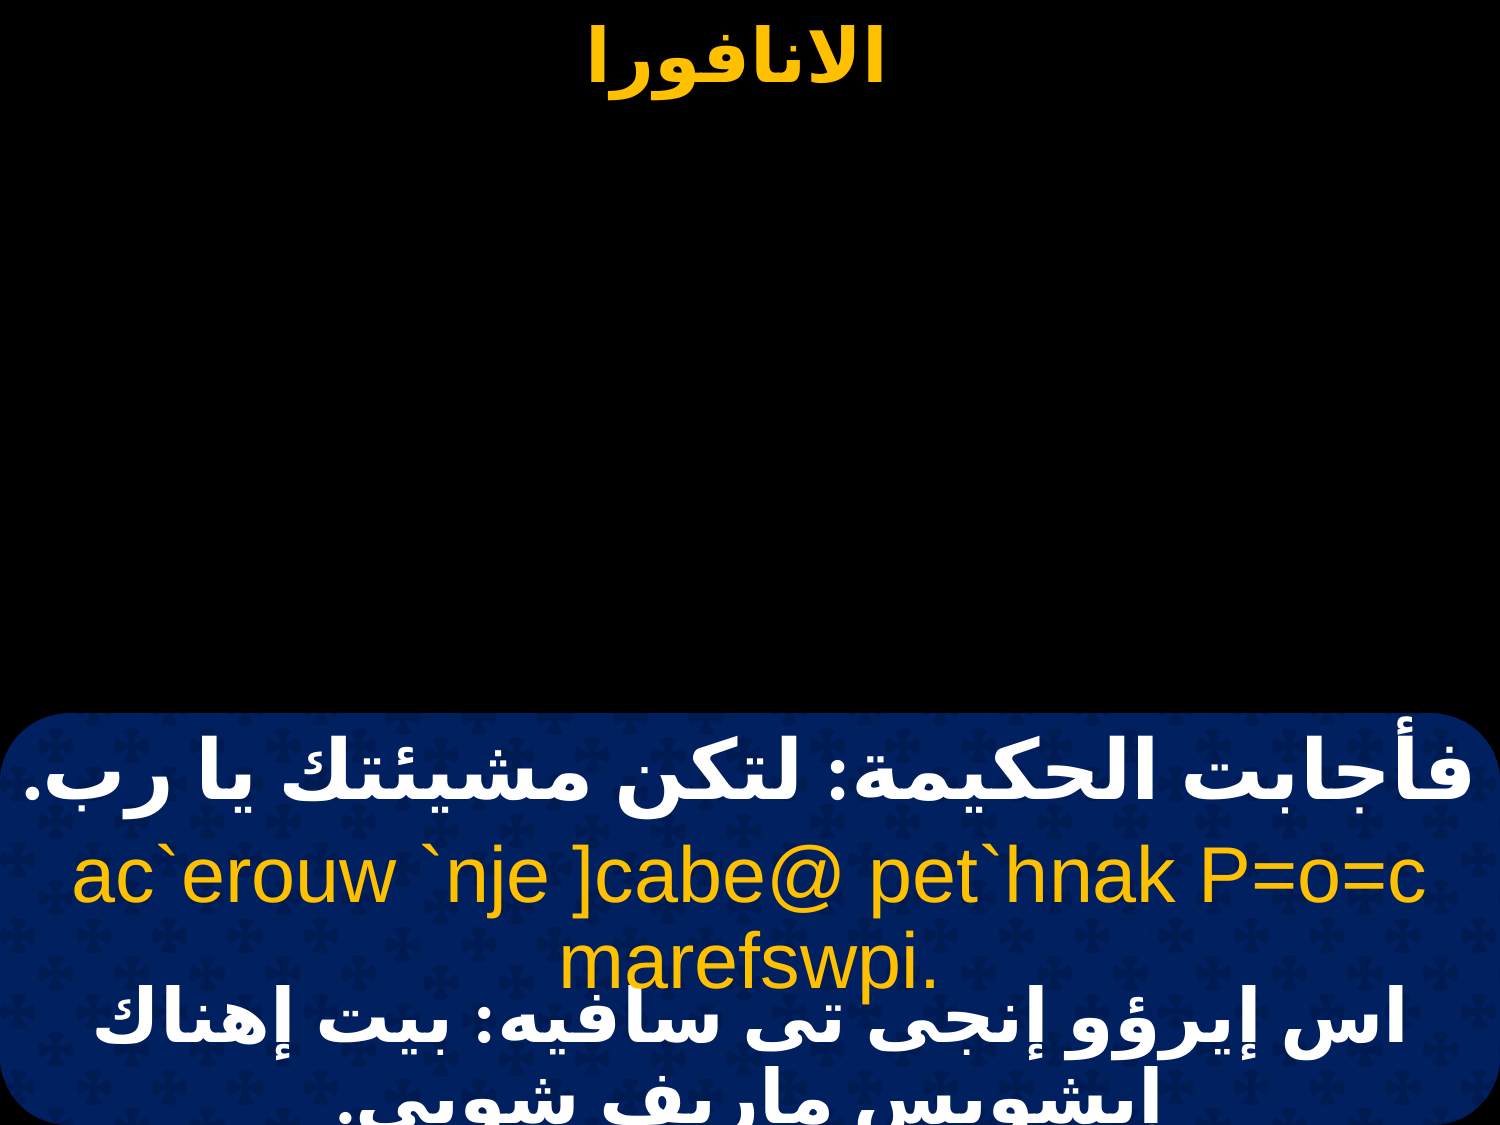

# فأجابت الحكيمة: لتكن مشيئتك يا رب.
ac`erouw `nje ]cabe@ pet`hnak P=o=c marefswpi.
اس إيرؤو إنجى تى سافيه: بيت إهناك إبشويس ماريف شوبى.